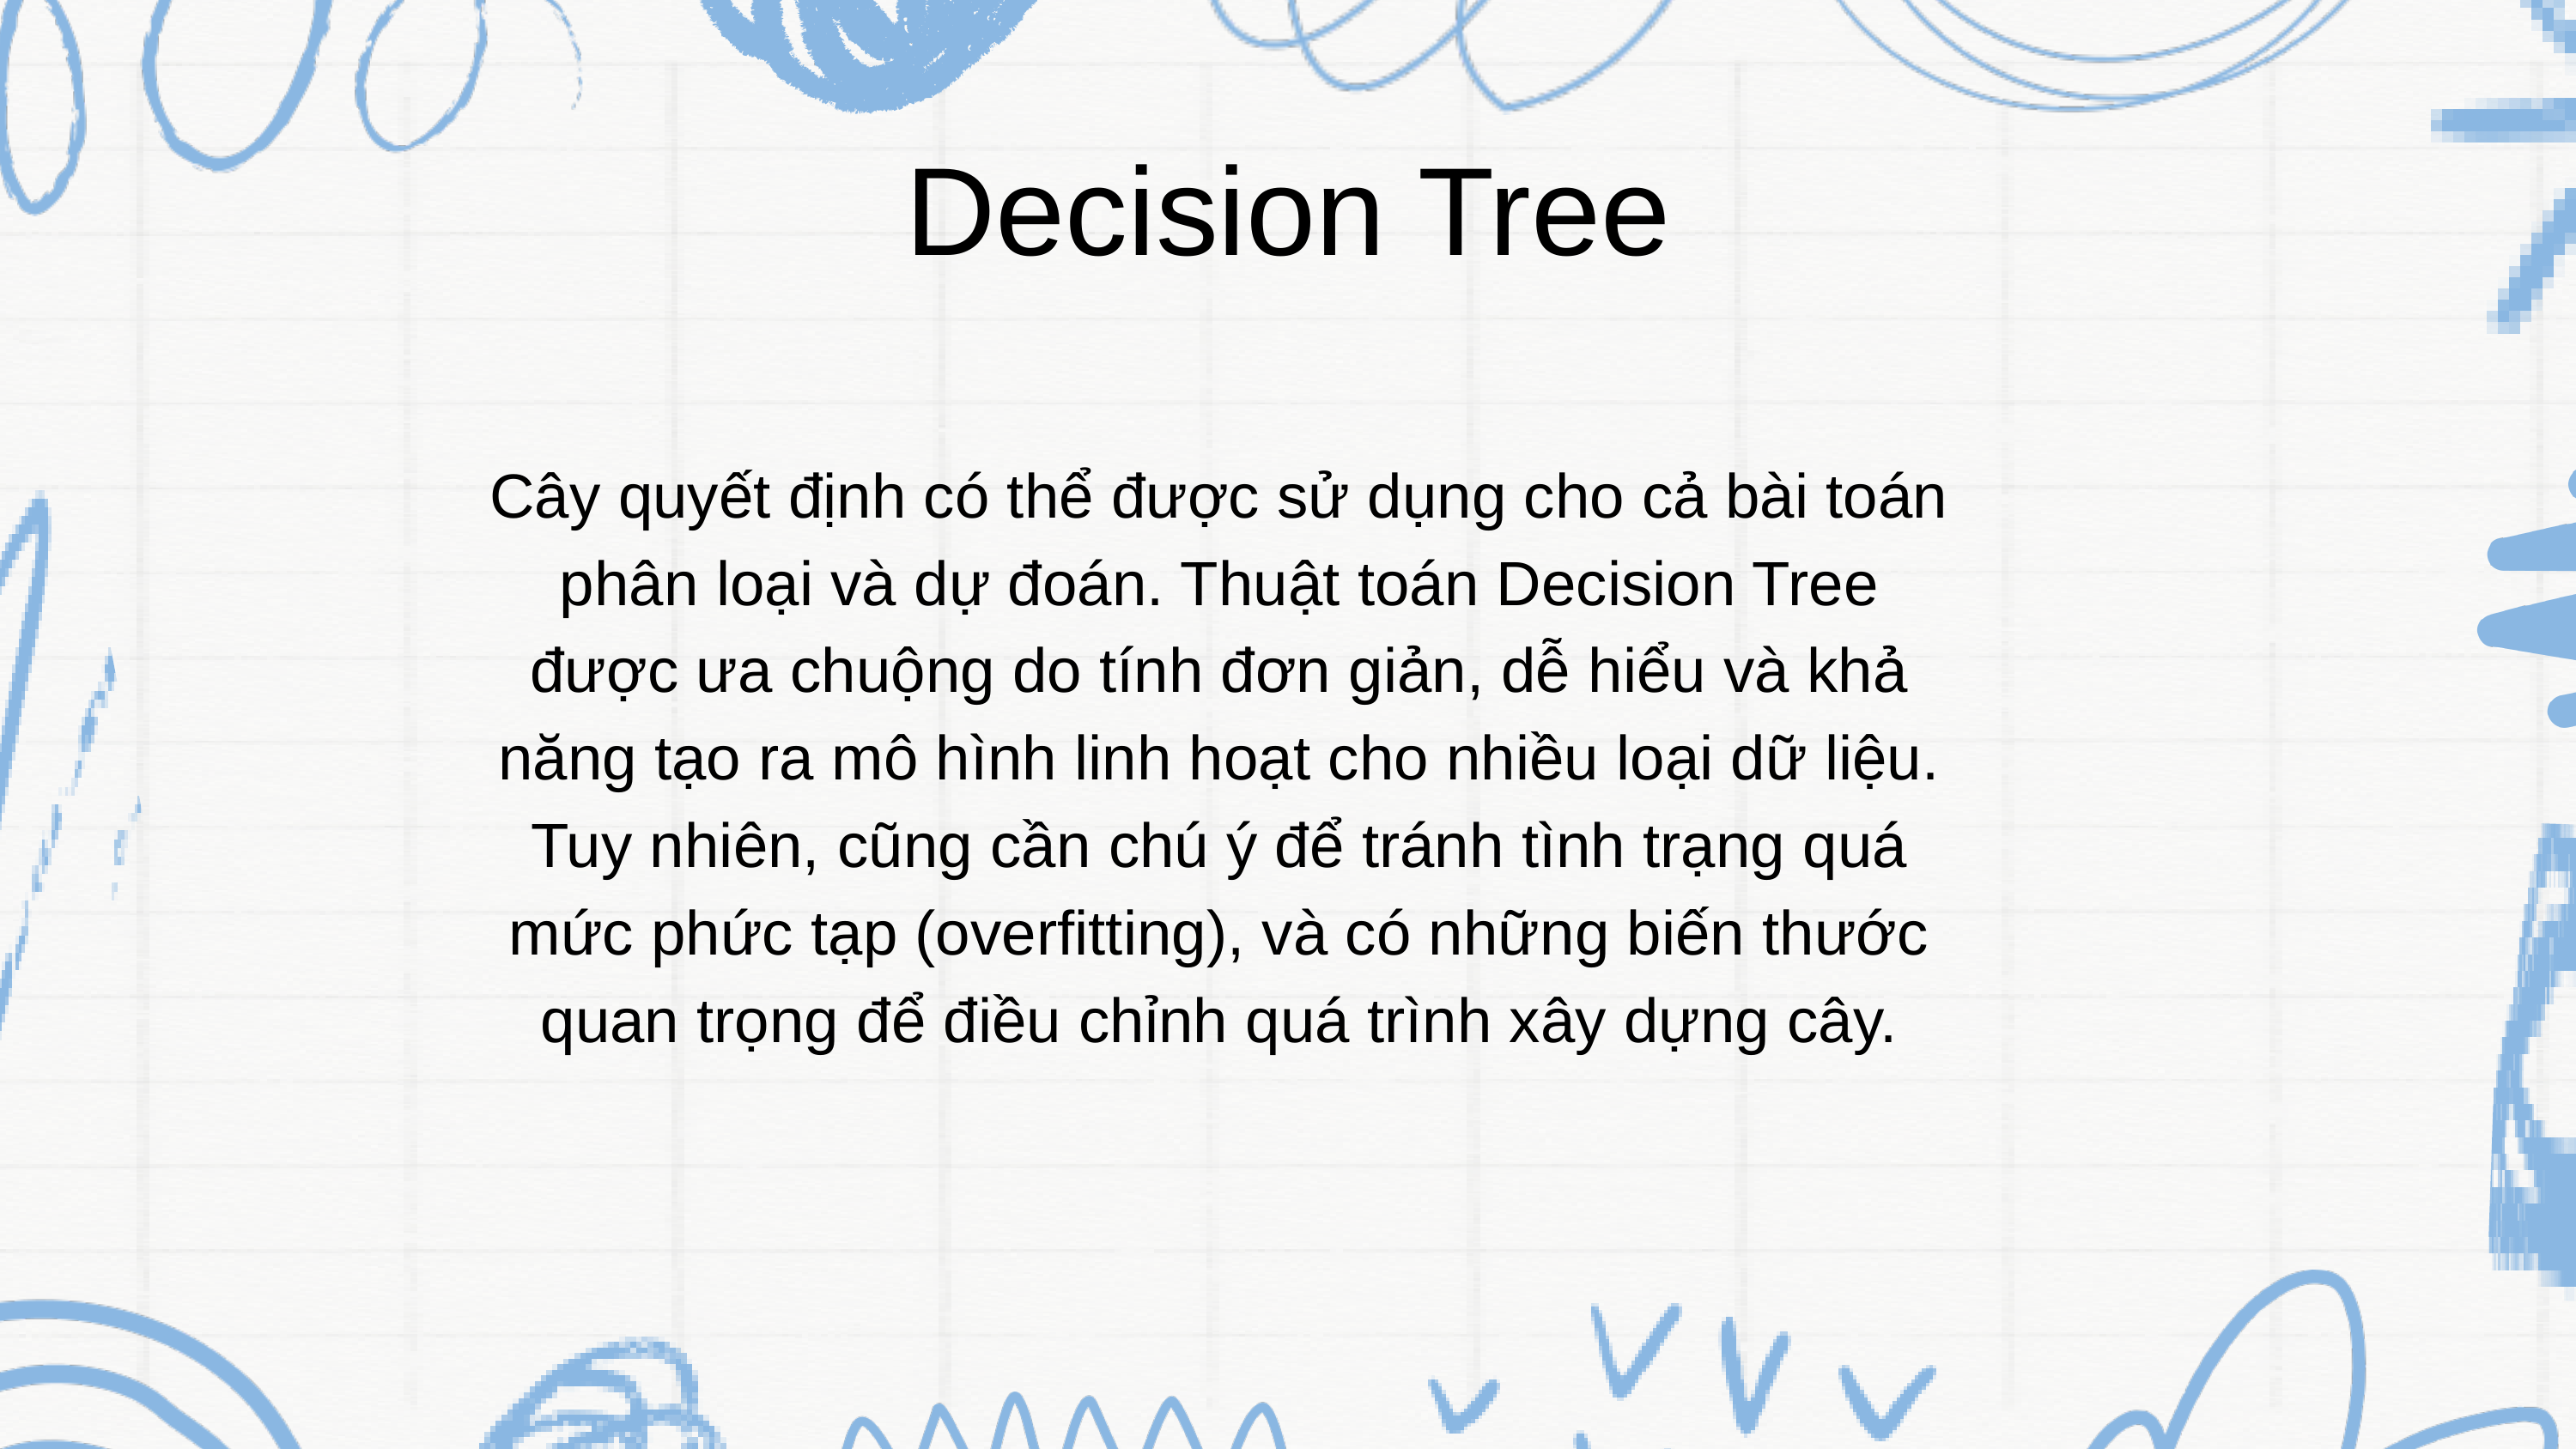

Decision Tree

Cây quyết định có thể được sử dụng cho cả bài toán phân loại và dự đoán. Thuật toán Decision Tree được ưa chuộng do tính đơn giản, dễ hiểu và khả năng tạo ra mô hình linh hoạt cho nhiều loại dữ liệu. Tuy nhiên, cũng cần chú ý để tránh tình trạng quá mức phức tạp (overfitting), và có những biến thước quan trọng để điều chỉnh quá trình xây dựng cây.